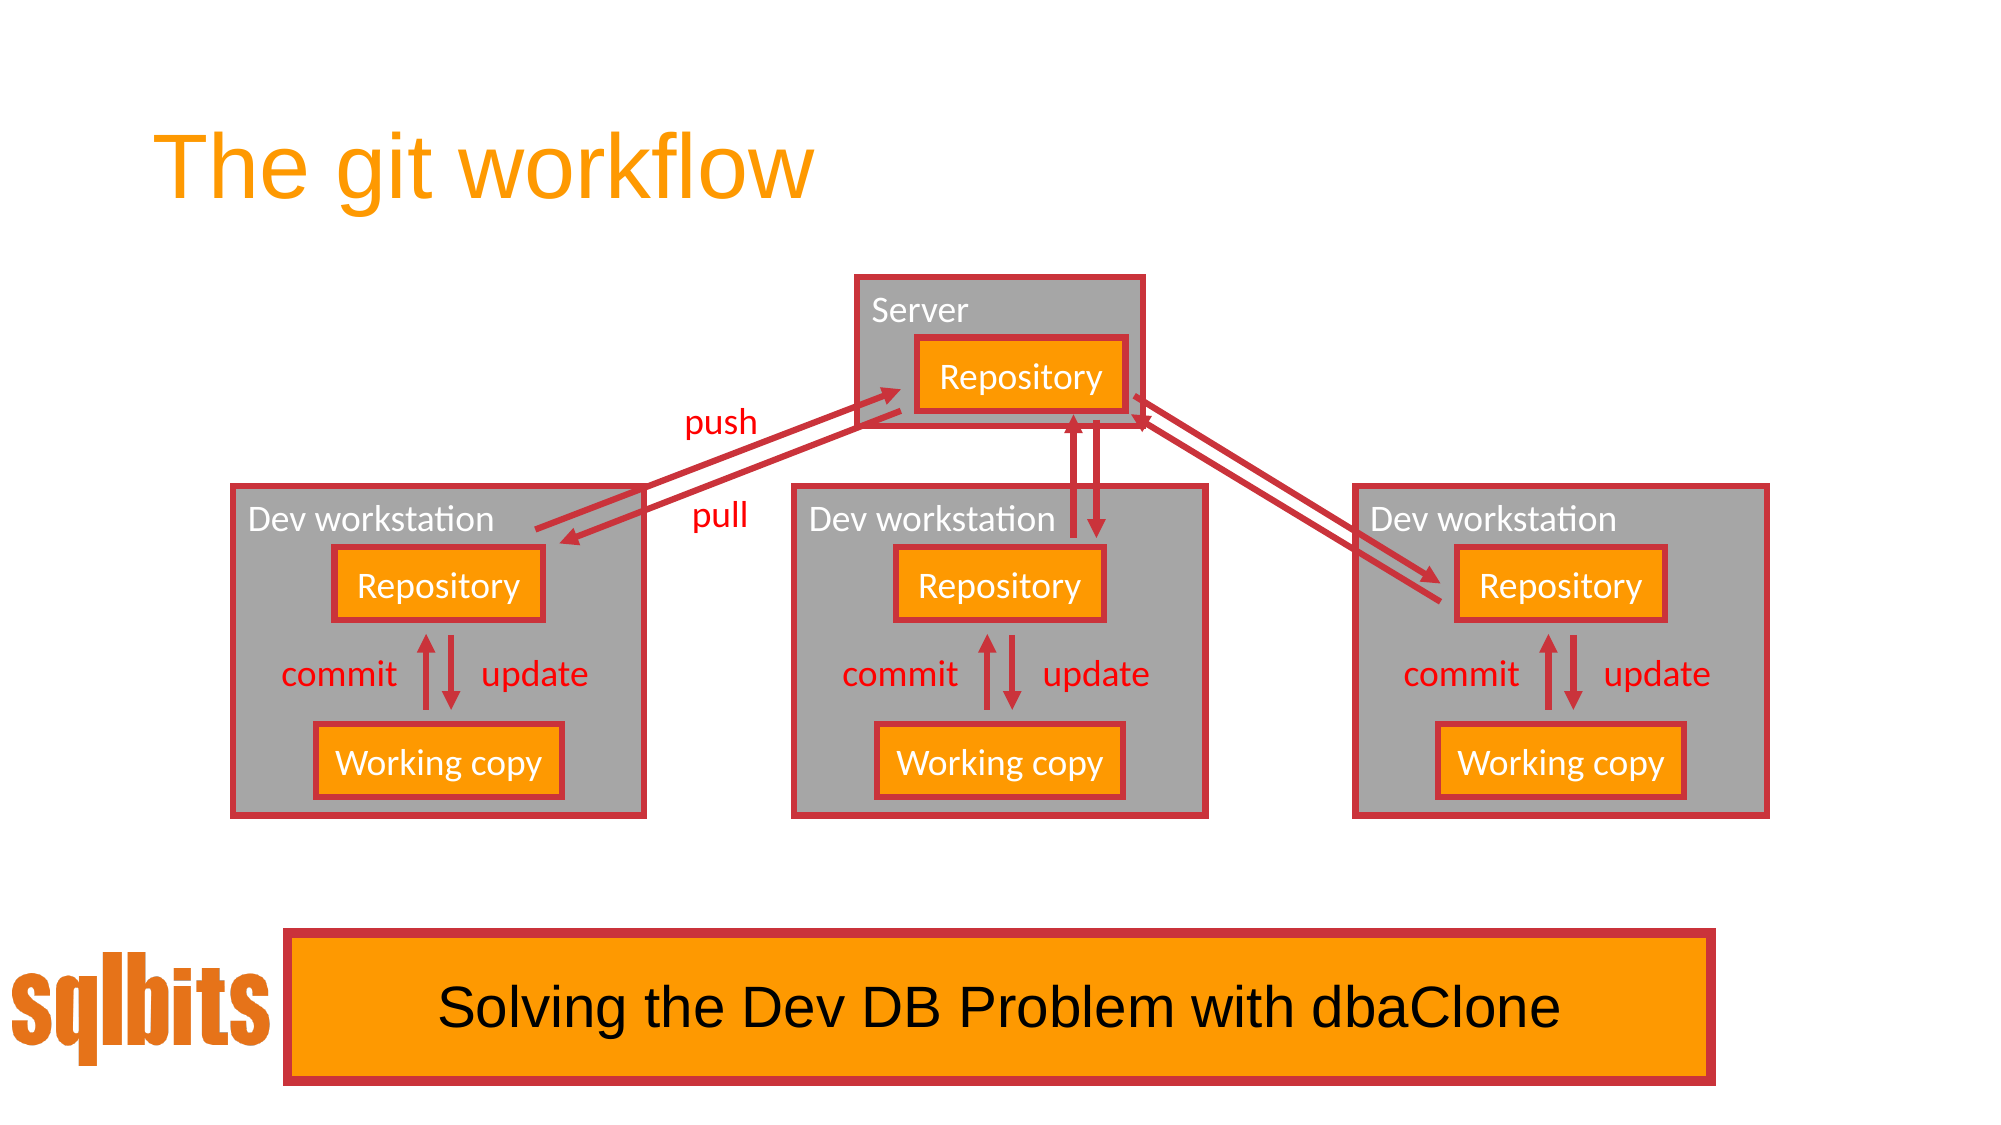

# The git workflow
Server
Repository
push
pull
Dev workstation
Repository
commit
update
Working copy
Dev workstation
Repository
commit
update
Working copy
Dev workstation
Repository
commit
update
Working copy